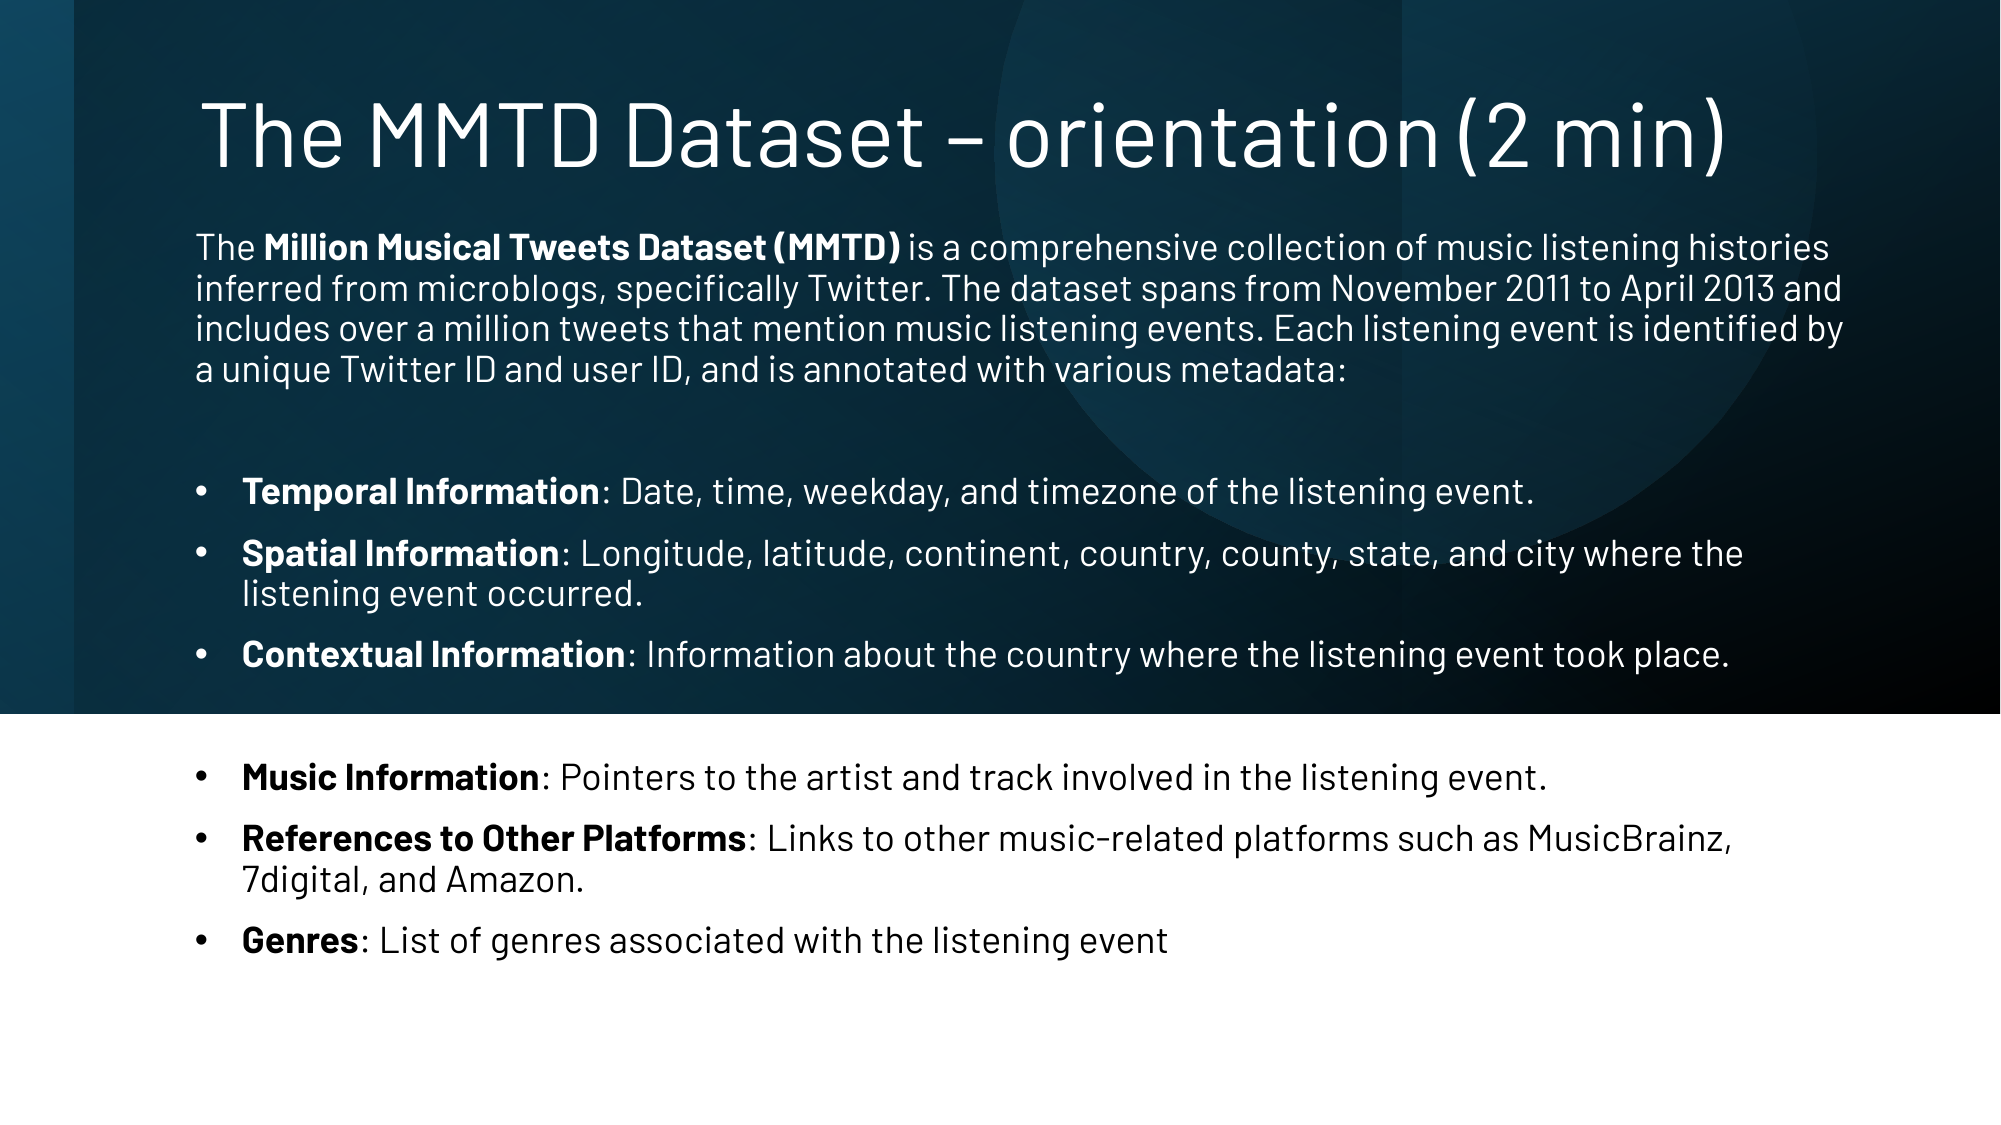

# The MMTD Dataset – orientation (2 min)
The Million Musical Tweets Dataset (MMTD) is a comprehensive collection of music listening histories inferred from microblogs, specifically Twitter. The dataset spans from November 2011 to April 2013 and includes over a million tweets that mention music listening events. Each listening event is identified by a unique Twitter ID and user ID, and is annotated with various metadata:

Temporal Information: Date, time, weekday, and timezone of the listening event.
Spatial Information: Longitude, latitude, continent, country, county, state, and city where the listening event occurred.
Contextual Information: Information about the country where the listening event took place.

Music Information: Pointers to the artist and track involved in the listening event.
References to Other Platforms: Links to other music-related platforms such as MusicBrainz, 7digital, and Amazon.
Genres: List of genres associated with the listening event